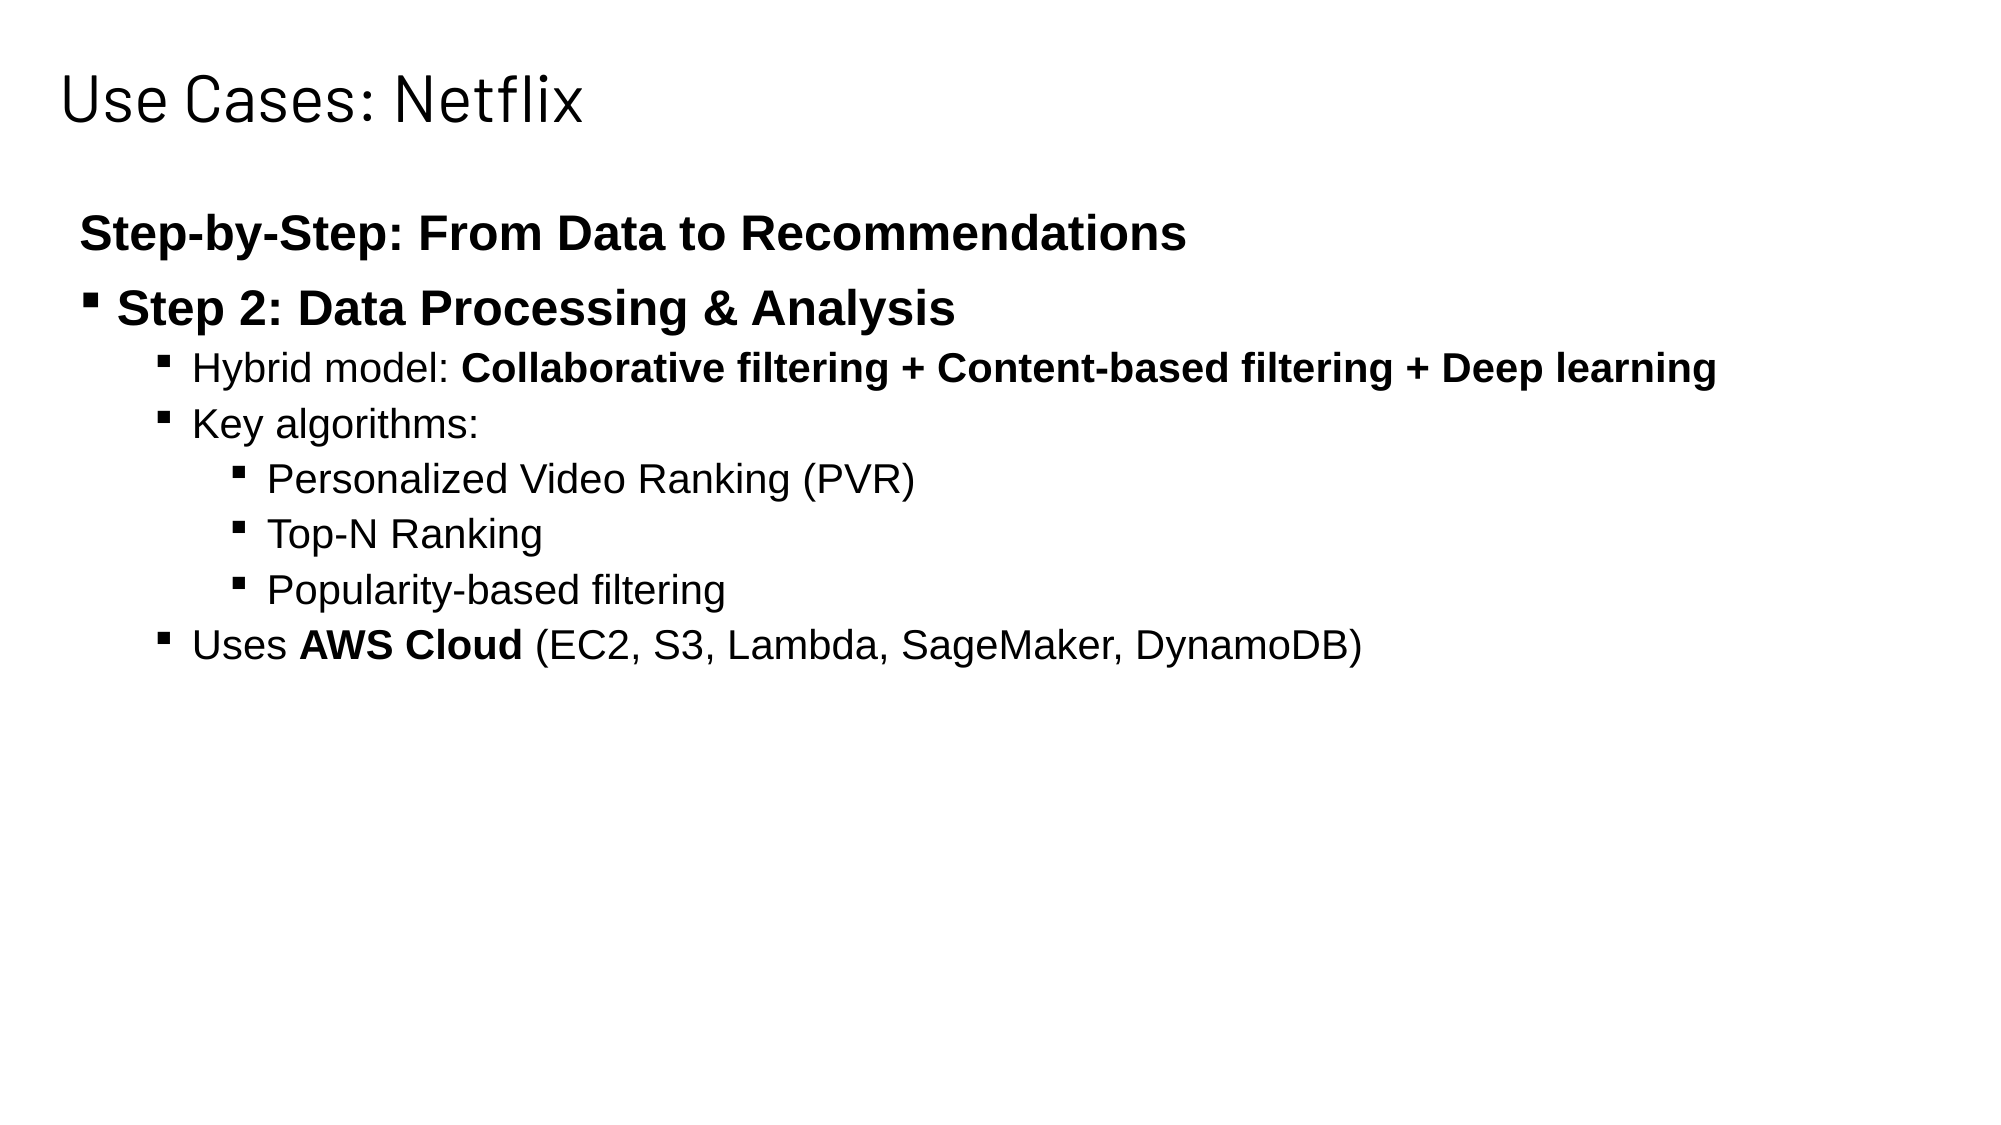

# Use Cases: Netflix
Step-by-Step: From Data to Recommendations
Step 2: Data Processing & Analysis
Hybrid model: Collaborative filtering + Content-based filtering + Deep learning
Key algorithms:
Personalized Video Ranking (PVR)
Top-N Ranking
Popularity-based filtering
Uses AWS Cloud (EC2, S3, Lambda, SageMaker, DynamoDB)